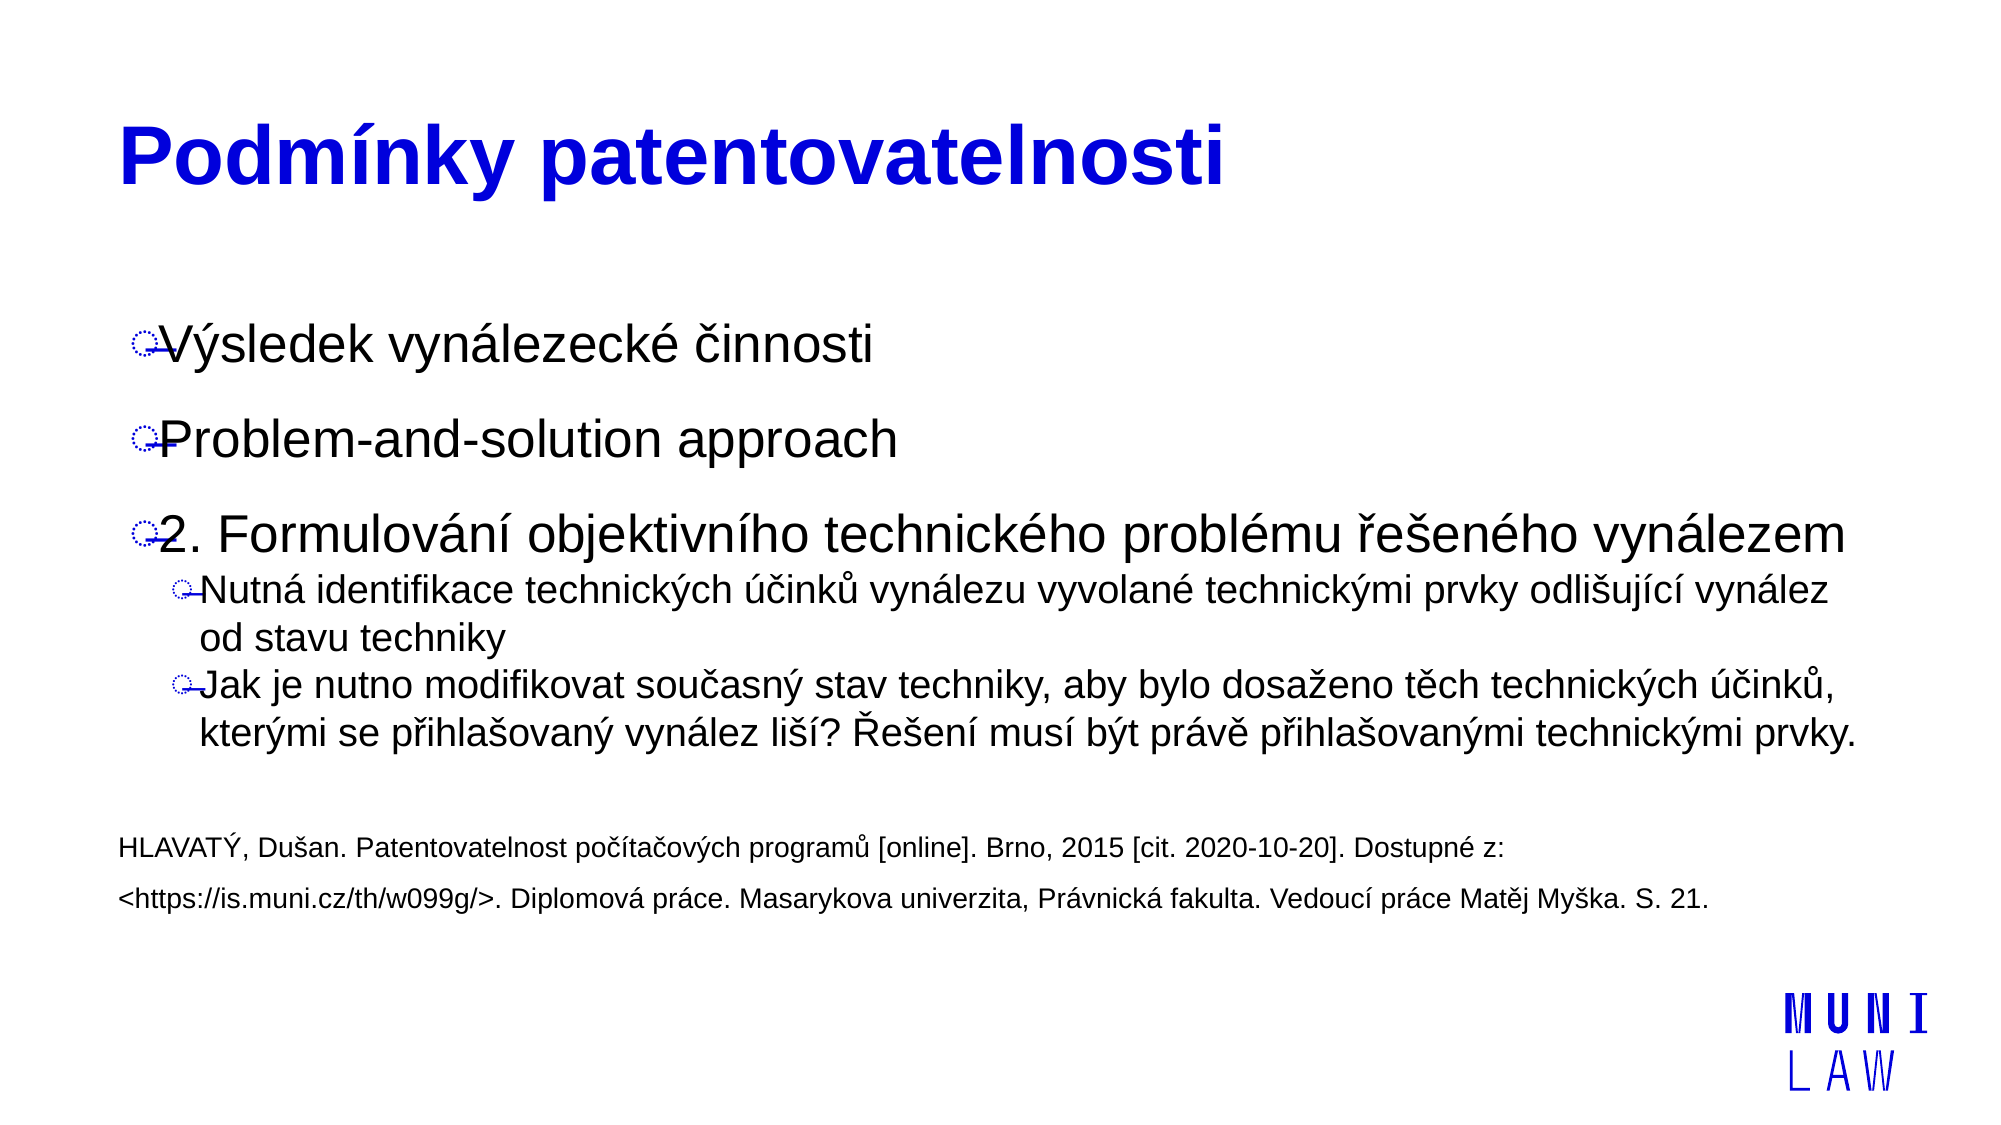

# Podmínky patentovatelnosti
Výsledek vynálezecké činnosti
Problem-and-solution approach
2. Formulování objektivního technického problému řešeného vynálezem
Nutná identifikace technických účinků vynálezu vyvolané technickými prvky odlišující vynález od stavu techniky
Jak je nutno modifikovat současný stav techniky, aby bylo dosaženo těch technických účinků, kterými se přihlašovaný vynález liší? Řešení musí být právě přihlašovanými technickými prvky.

HLAVATÝ, Dušan. Patentovatelnost počítačových programů [online]. Brno, 2015 [cit. 2020-10-20]. Dostupné z: <https://is.muni.cz/th/w099g/>. Diplomová práce. Masarykova univerzita, Právnická fakulta. Vedoucí práce Matěj Myška. S. 21.